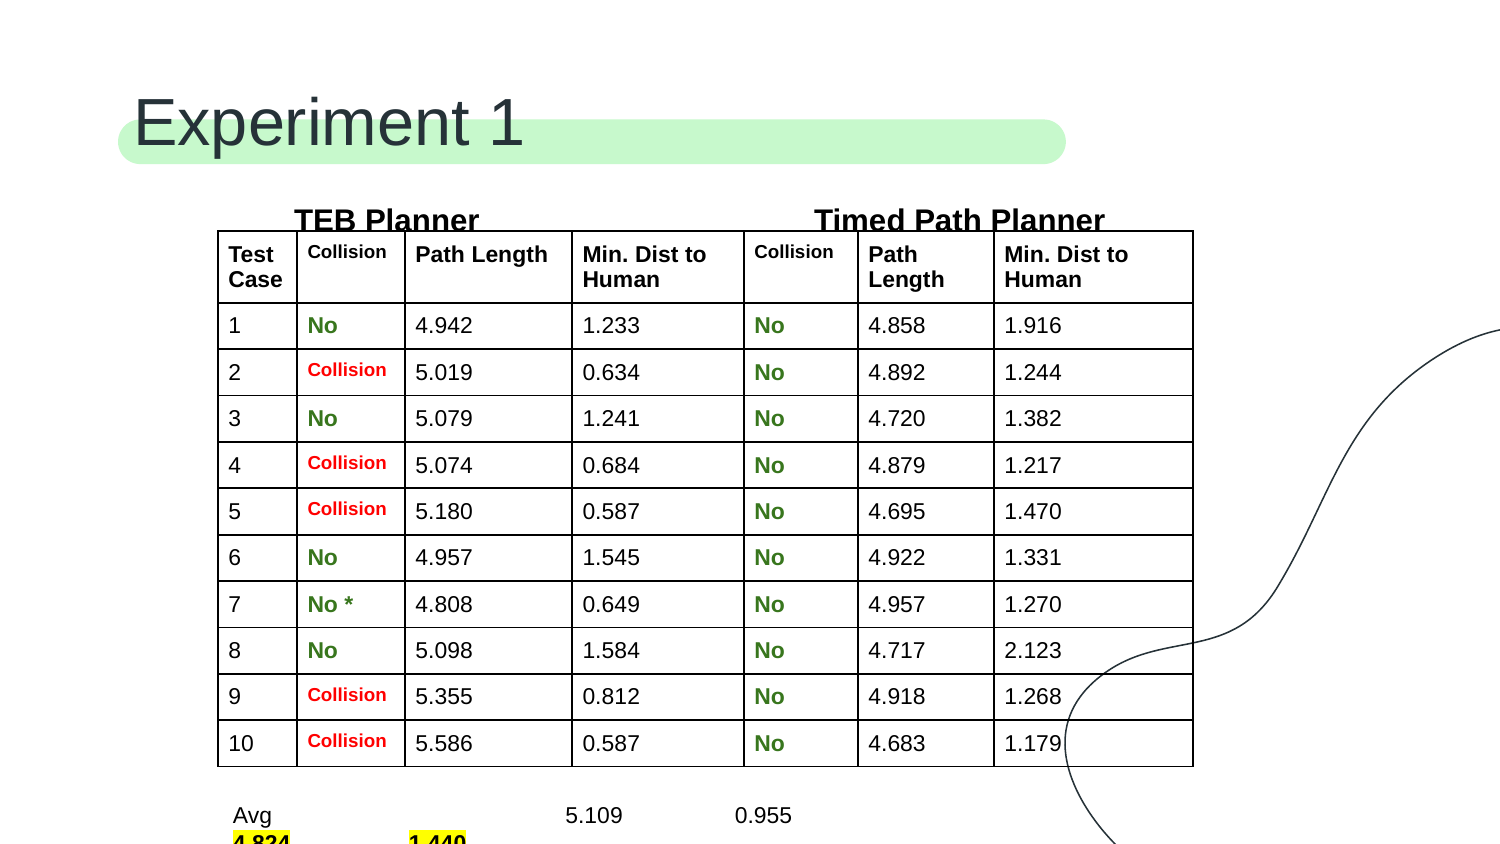

# Experiment 1
       TEB Planner		               Timed Path Planner

| Test Case | Collision | Path Length | Min. Dist to Human | Collision | Path Length | Min. Dist to Human |
| --- | --- | --- | --- | --- | --- | --- |
| 1 | No | 4.942 | 1.233 | No | 4.858 | 1.916 |
| 2 | Collision | 5.019 | 0.634 | No | 4.892 | 1.244 |
| 3 | No | 5.079 | 1.241 | No | 4.720 | 1.382 |
| 4 | Collision | 5.074 | 0.684 | No | 4.879 | 1.217 |
| 5 | Collision | 5.180 | 0.587 | No | 4.695 | 1.470 |
| 6 | No | 4.957 | 1.545 | No | 4.922 | 1.331 |
| 7 | No \* | 4.808 | 0.649 | No | 4.957 | 1.270 |
| 8 | No | 5.098 | 1.584 | No | 4.717 | 2.123 |
| 9 | Collision | 5.355 | 0.812 | No | 4.918 | 1.268 |
| 10 | Collision | 5.586 | 0.587 | No | 4.683 | 1.179 |
Avg		     5.109	        0.955	  		     4.824	    1.440